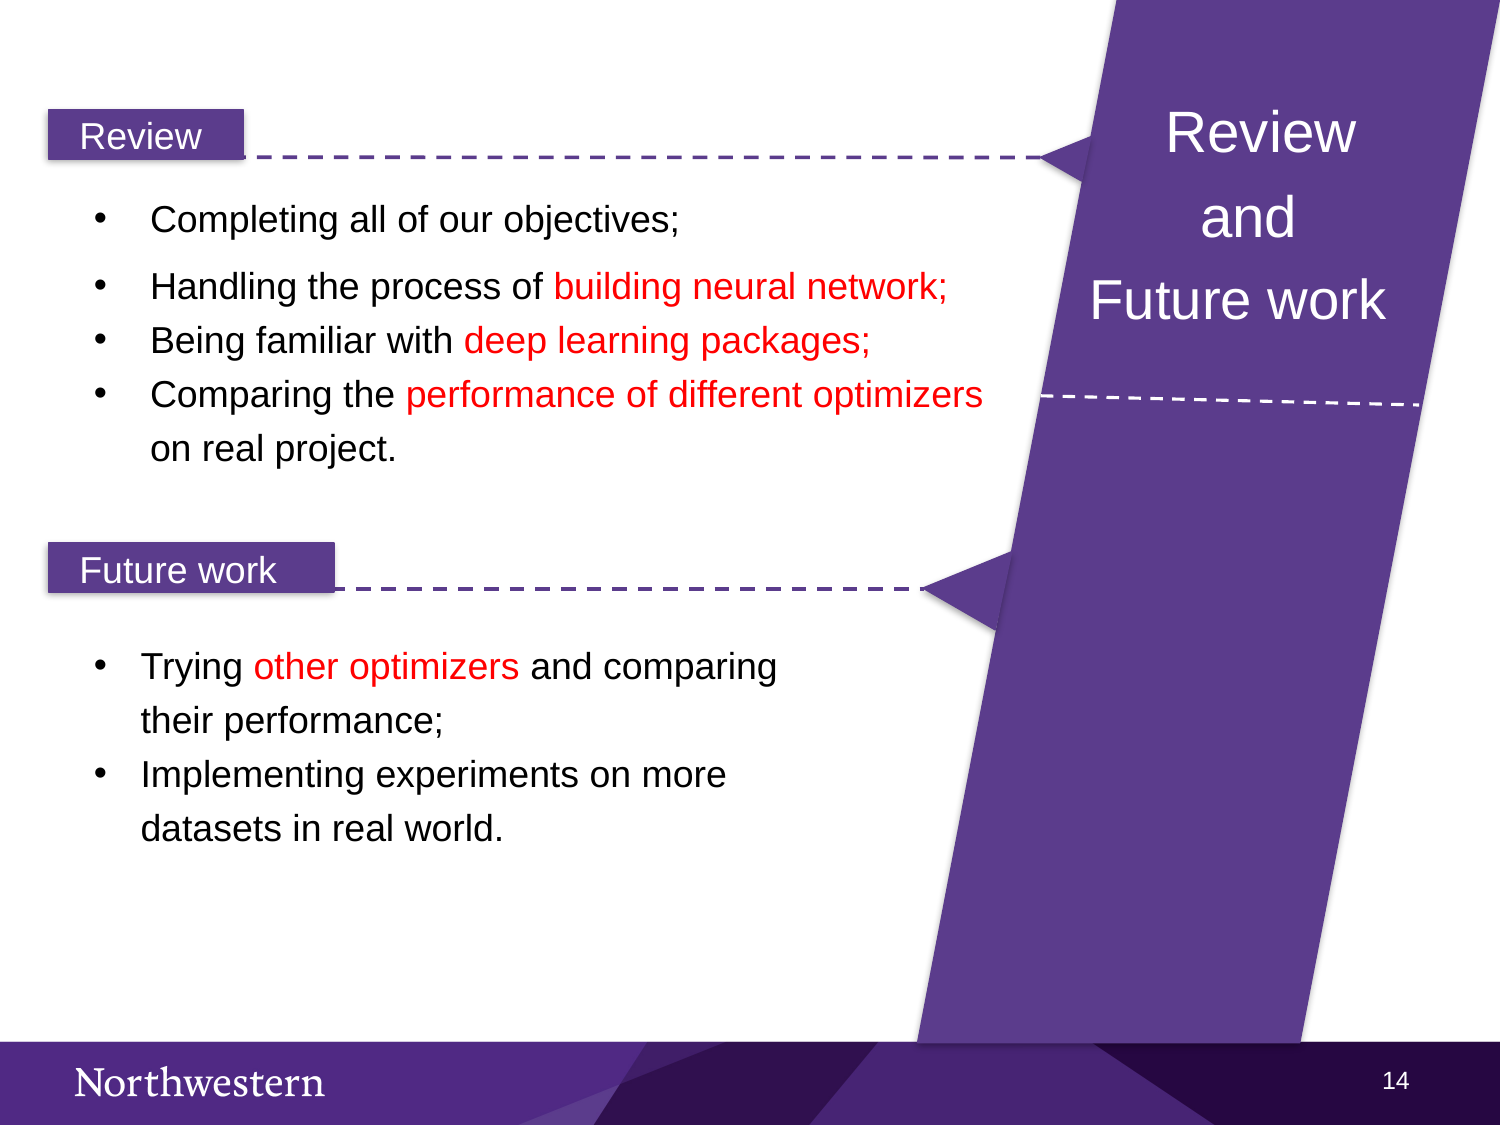

Review
Review

Completing all of our objectives;
Handling the process of building neural network;
Being familiar with deep learning packages;
Comparing the performance of different optimizers on real project.
and
Future work
Future work

Trying other optimizers and comparing their performance;
Implementing experiments on more datasets in real world.
14